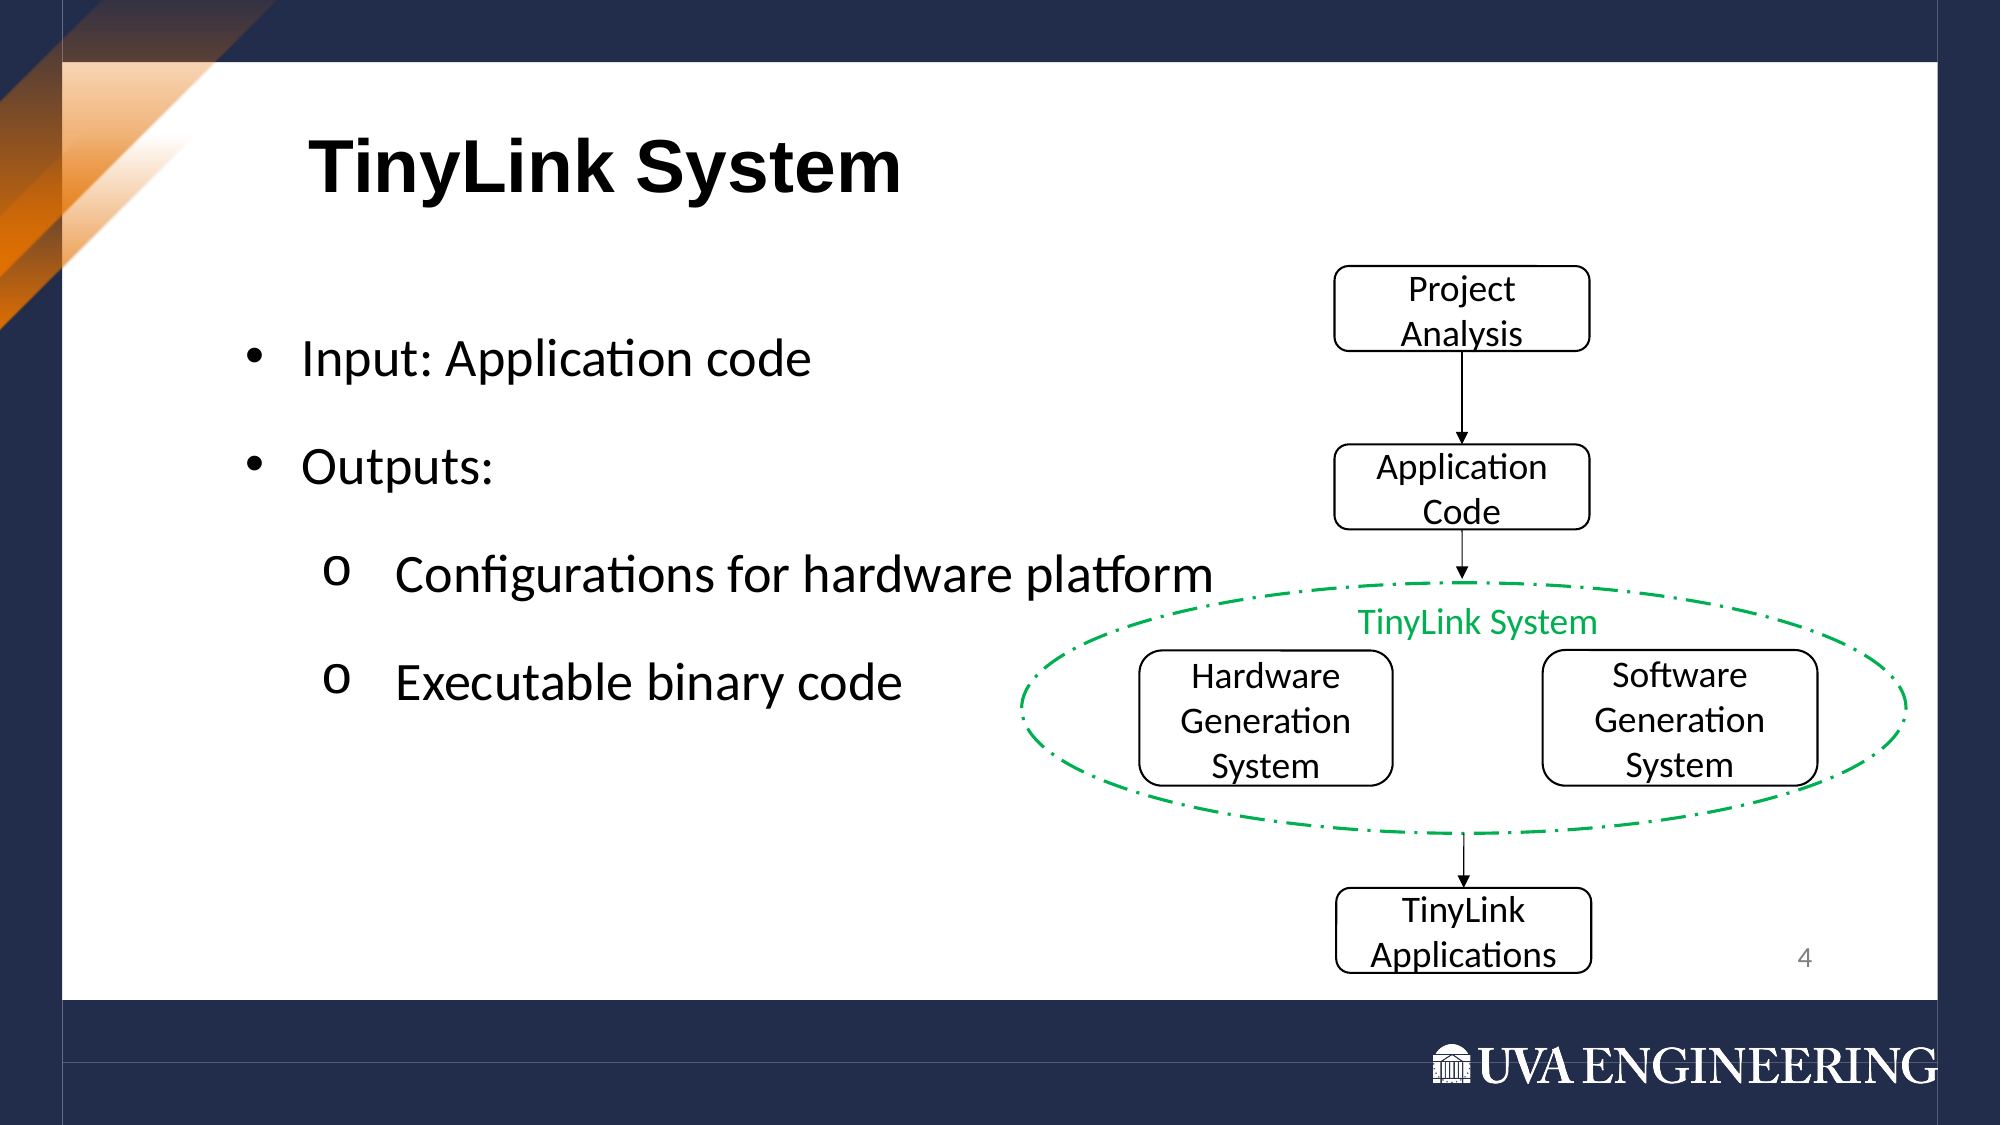

TinyLink System
Project Analysis
Application Code

TinyLink System
Software Generation System
Hardware Generation System
TinyLink Applications
Input: Application code
Outputs:
Configurations for hardware platform
Executable binary code

4